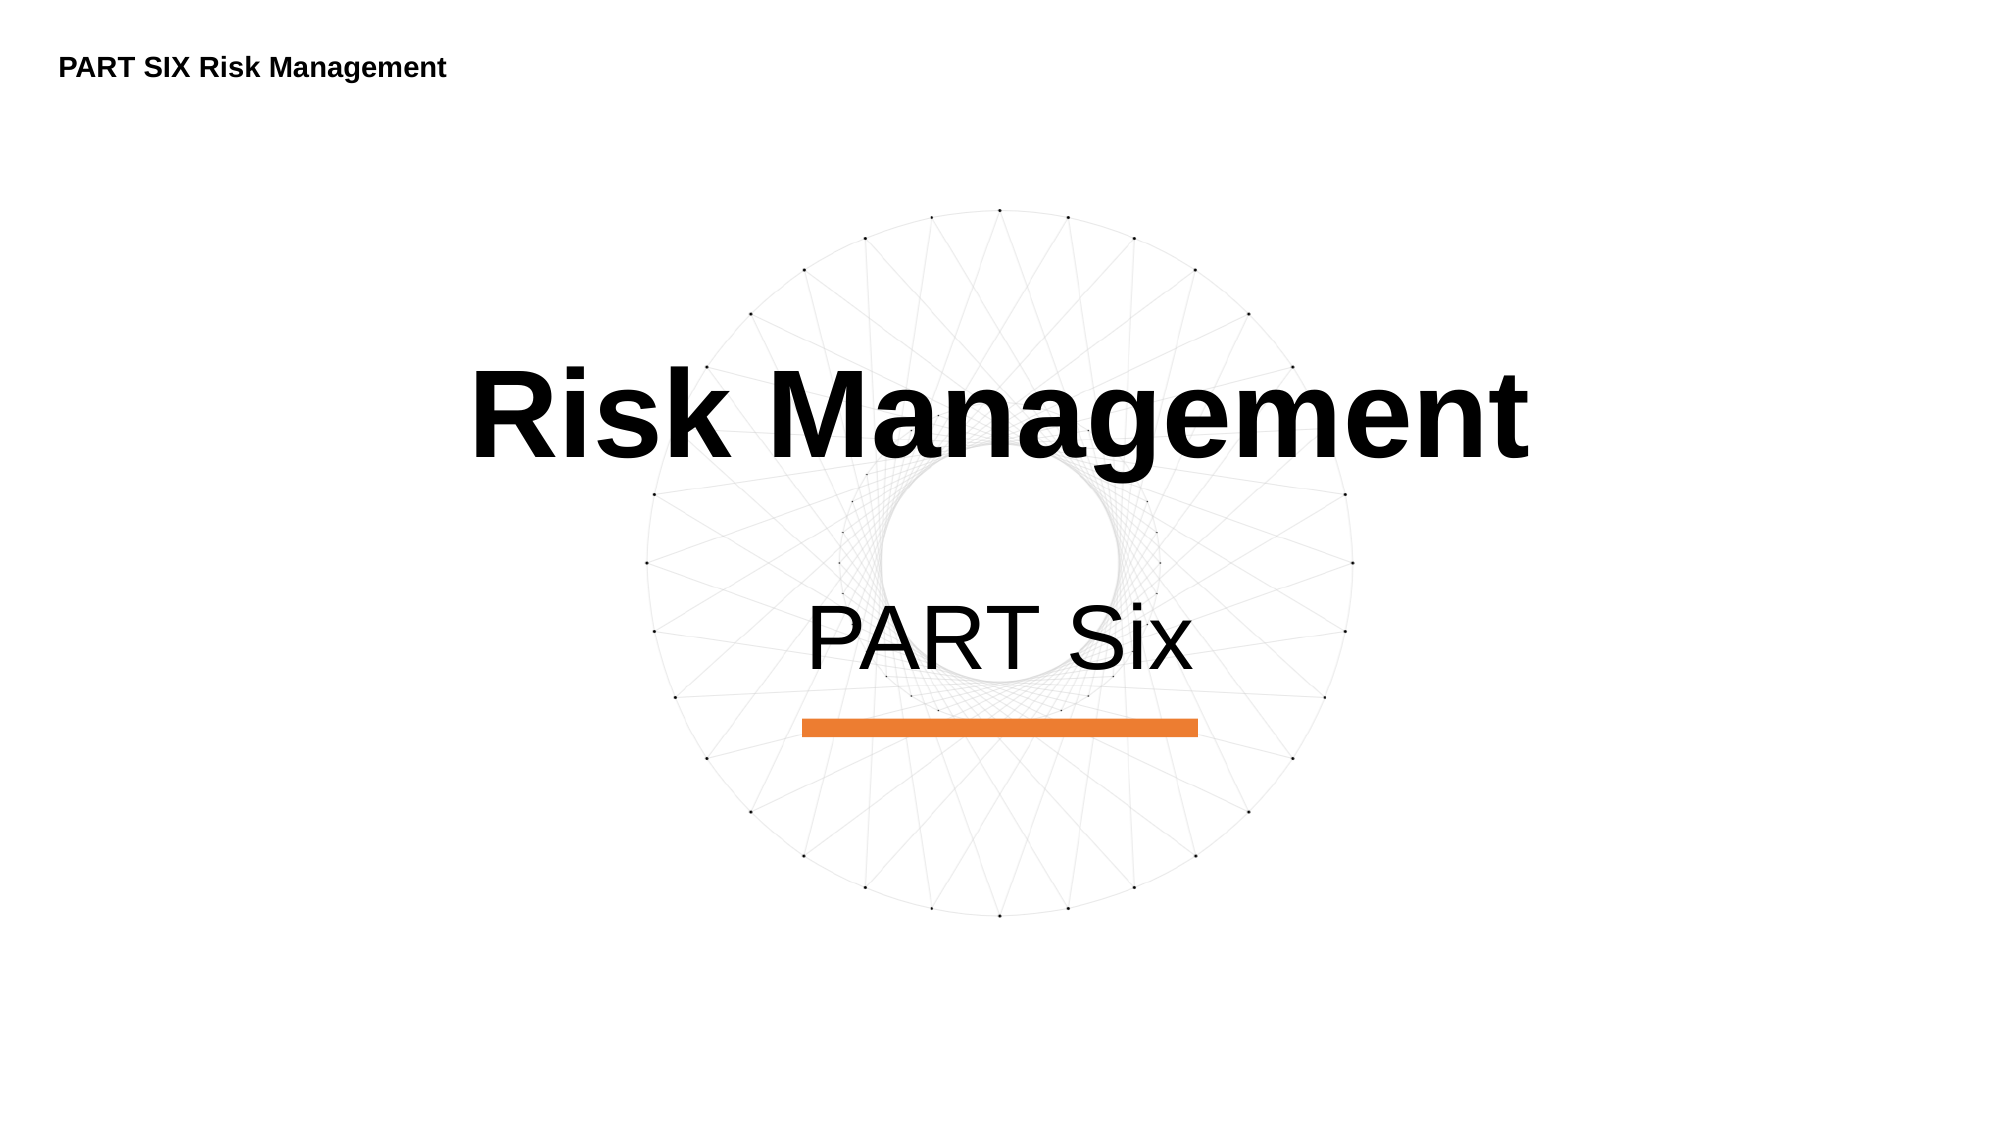

PART SIX Risk Management
Risk Management
PART Six